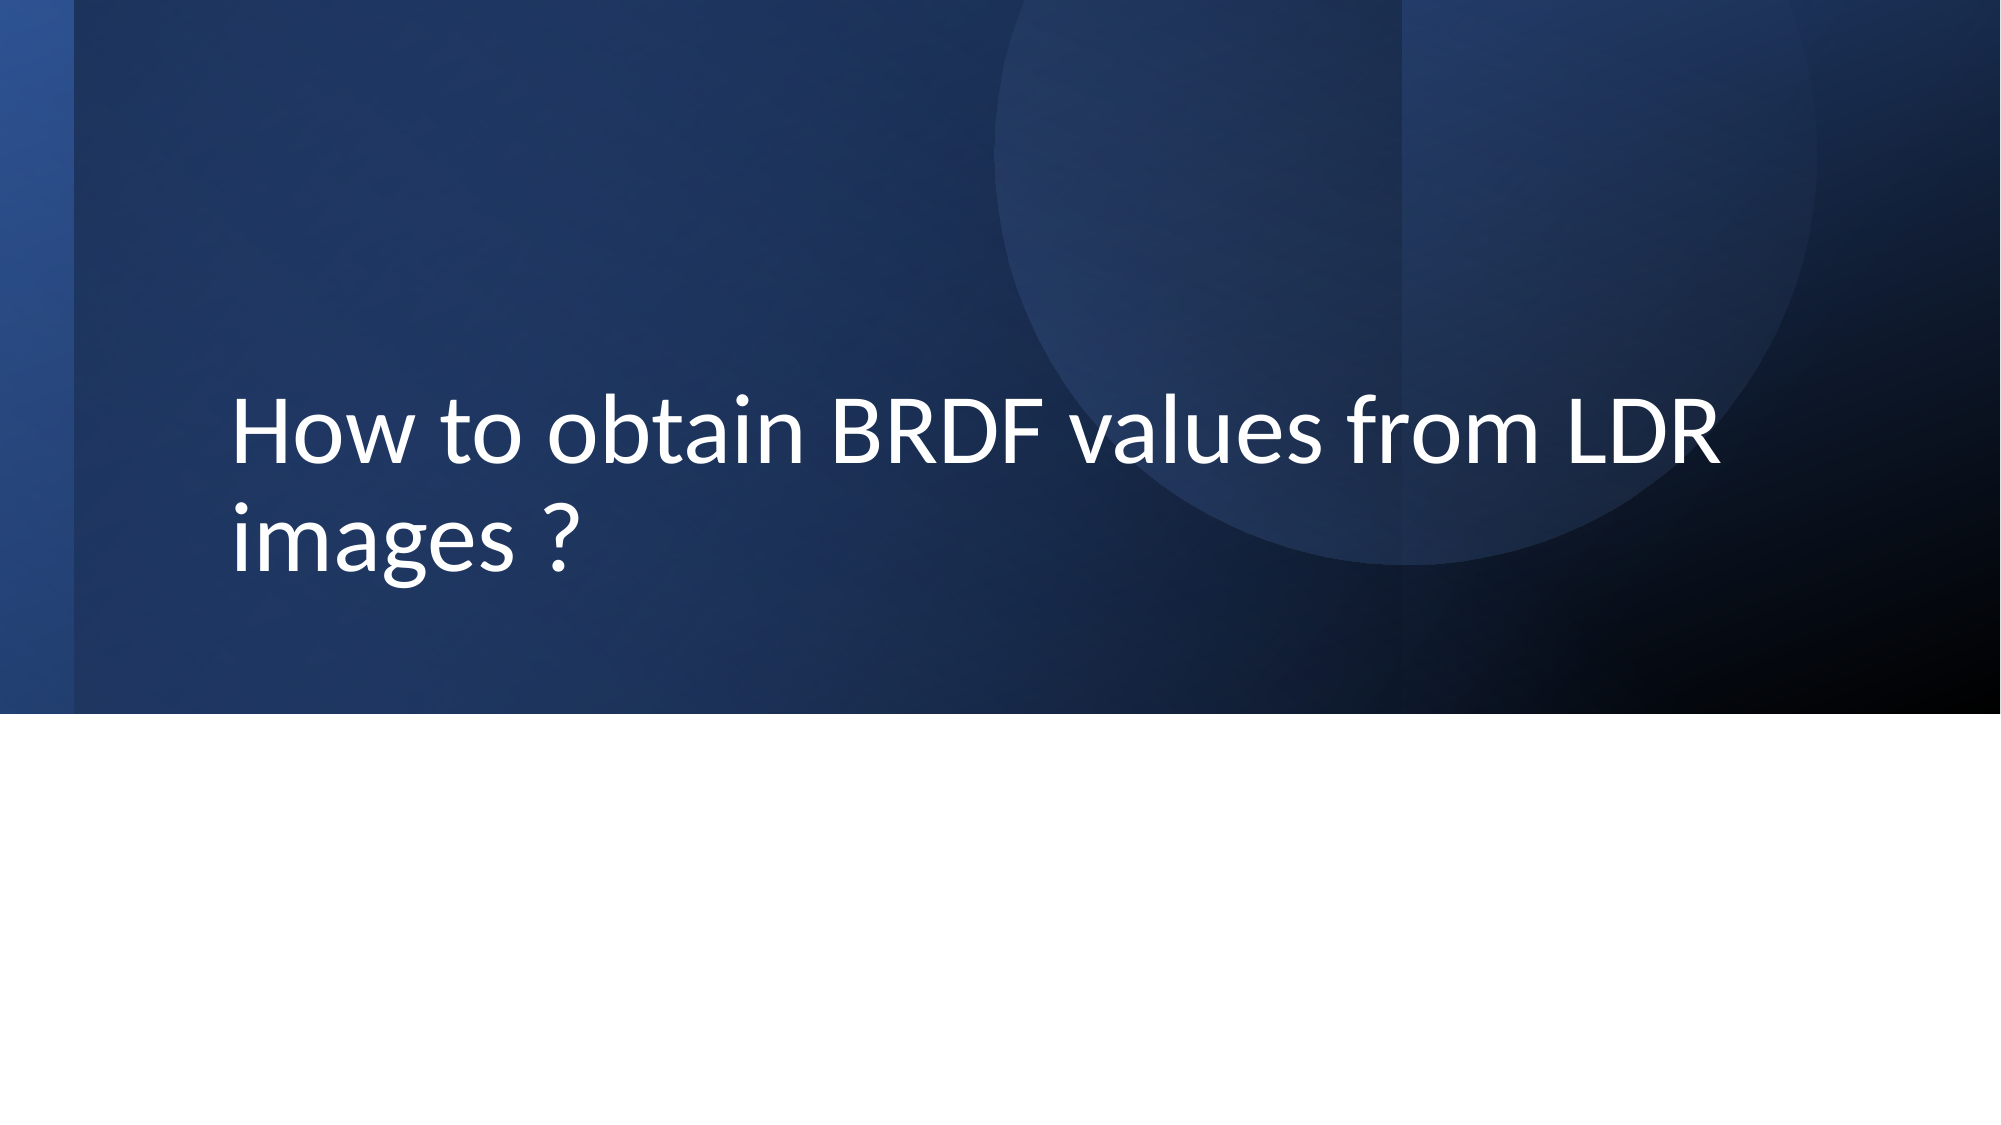

# How to obtain BRDF values from LDR images ?